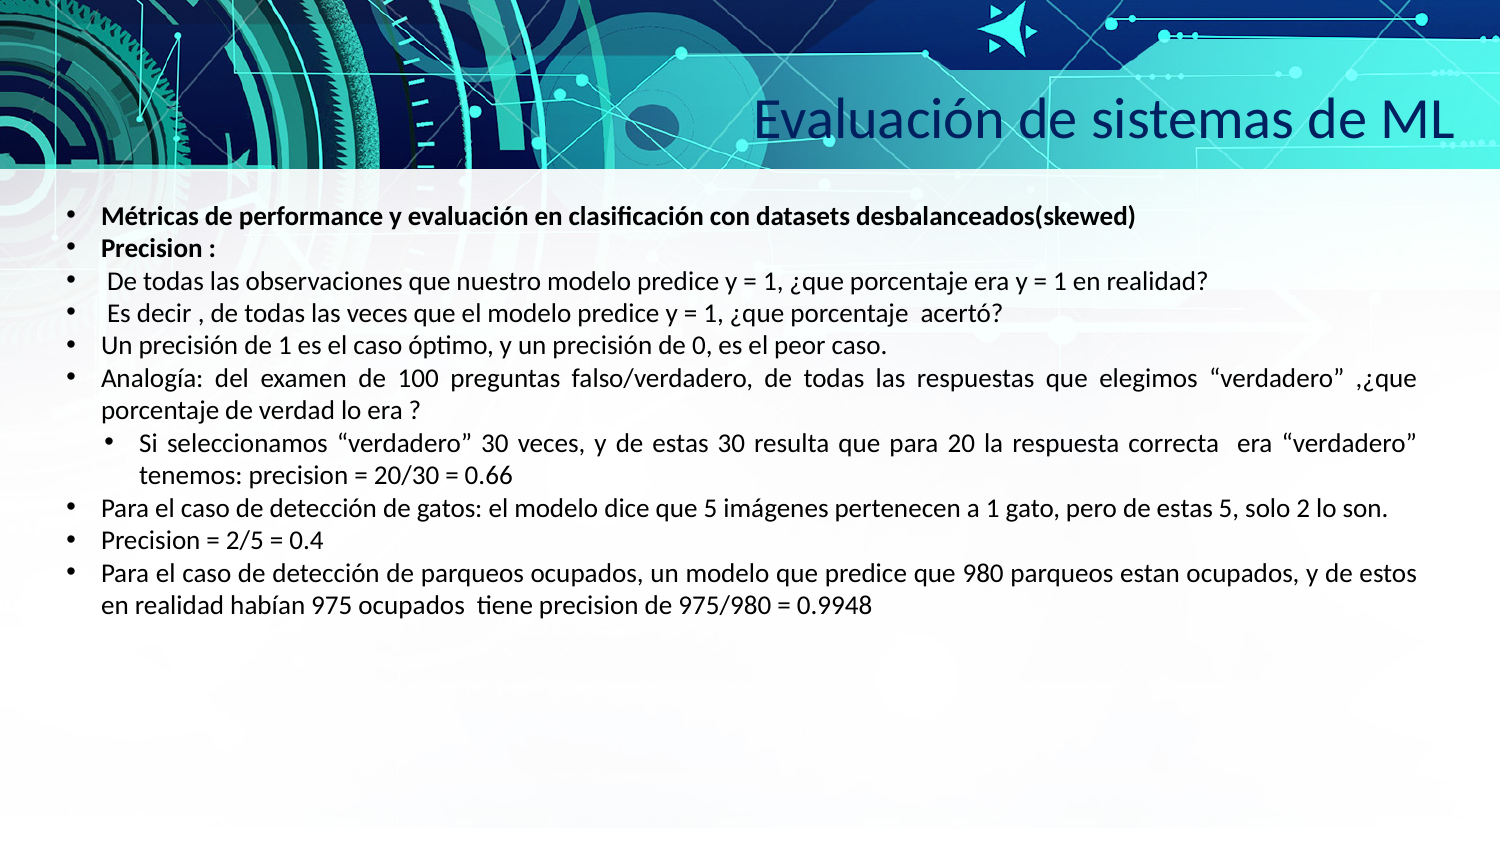

Evaluación de sistemas de ML
Métricas de performance y evaluación en clasificación con datasets desbalanceados(skewed)
Precision :
 De todas las observaciones que nuestro modelo predice y = 1, ¿que porcentaje era y = 1 en realidad?
 Es decir , de todas las veces que el modelo predice y = 1, ¿que porcentaje  acertó?
Un precisión de 1 es el caso óptimo, y un precisión de 0, es el peor caso.
Analogía: del examen de 100 preguntas falso/verdadero, de todas las respuestas que elegimos “verdadero” ,¿que porcentaje de verdad lo era ?
Si seleccionamos “verdadero” 30 veces, y de estas 30 resulta que para 20 la respuesta correcta  era “verdadero” tenemos: precision = 20/30 = 0.66
Para el caso de detección de gatos: el modelo dice que 5 imágenes pertenecen a 1 gato, pero de estas 5, solo 2 lo son.
Precision = 2/5 = 0.4
Para el caso de detección de parqueos ocupados, un modelo que predice que 980 parqueos estan ocupados, y de estos en realidad habían 975 ocupados  tiene precision de 975/980 = 0.9948